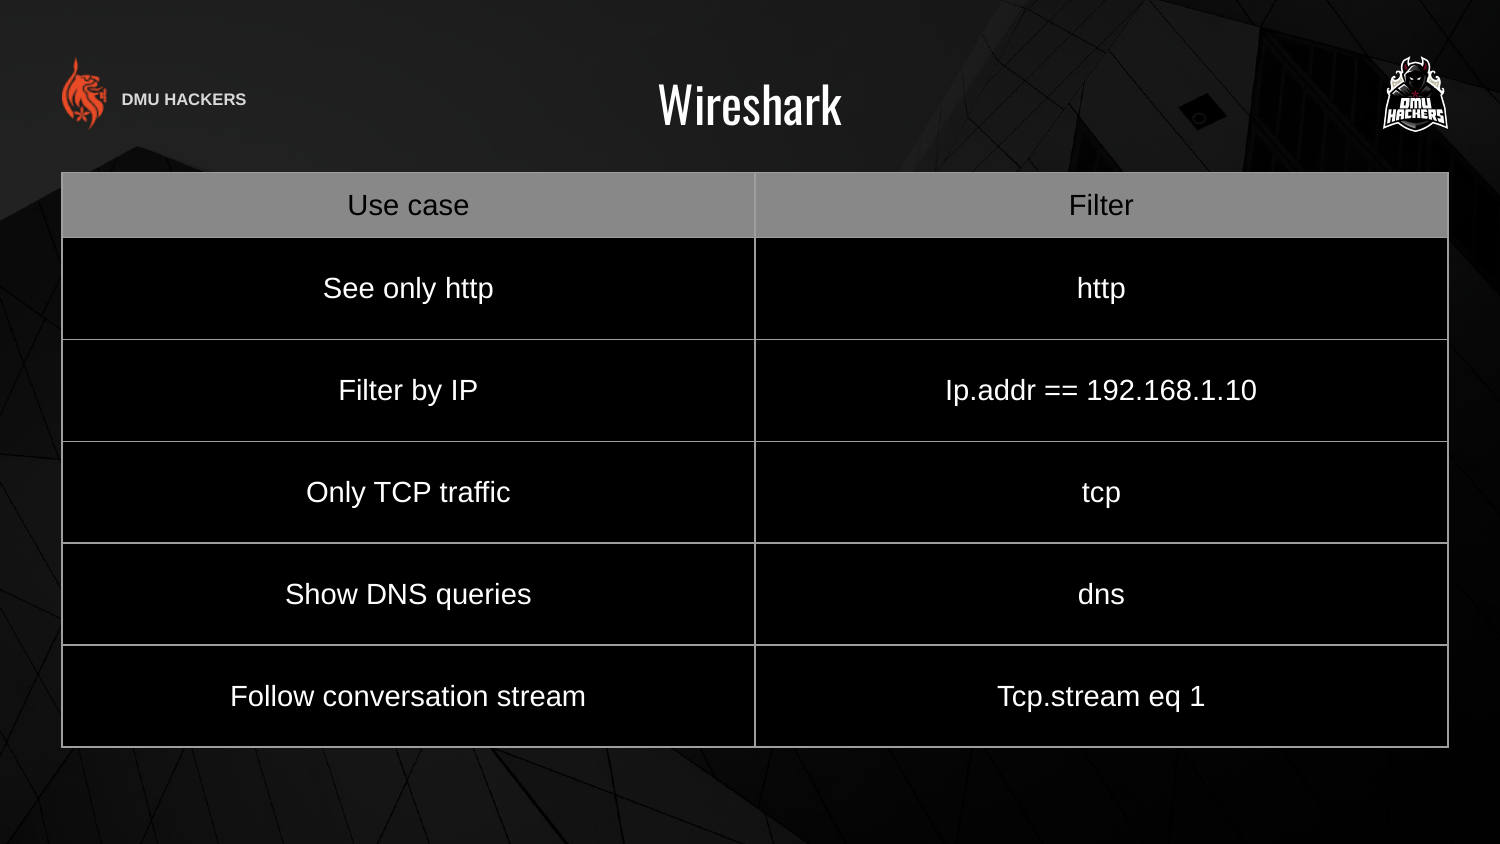

Wireshark
DMU HACKERS
| Use case | Filter |
| --- | --- |
| See only http | http |
| Filter by IP | Ip.addr == 192.168.1.10 |
| Only TCP traffic | tcp |
| Show DNS queries | dns |
| Follow conversation stream | Tcp.stream eq 1 |